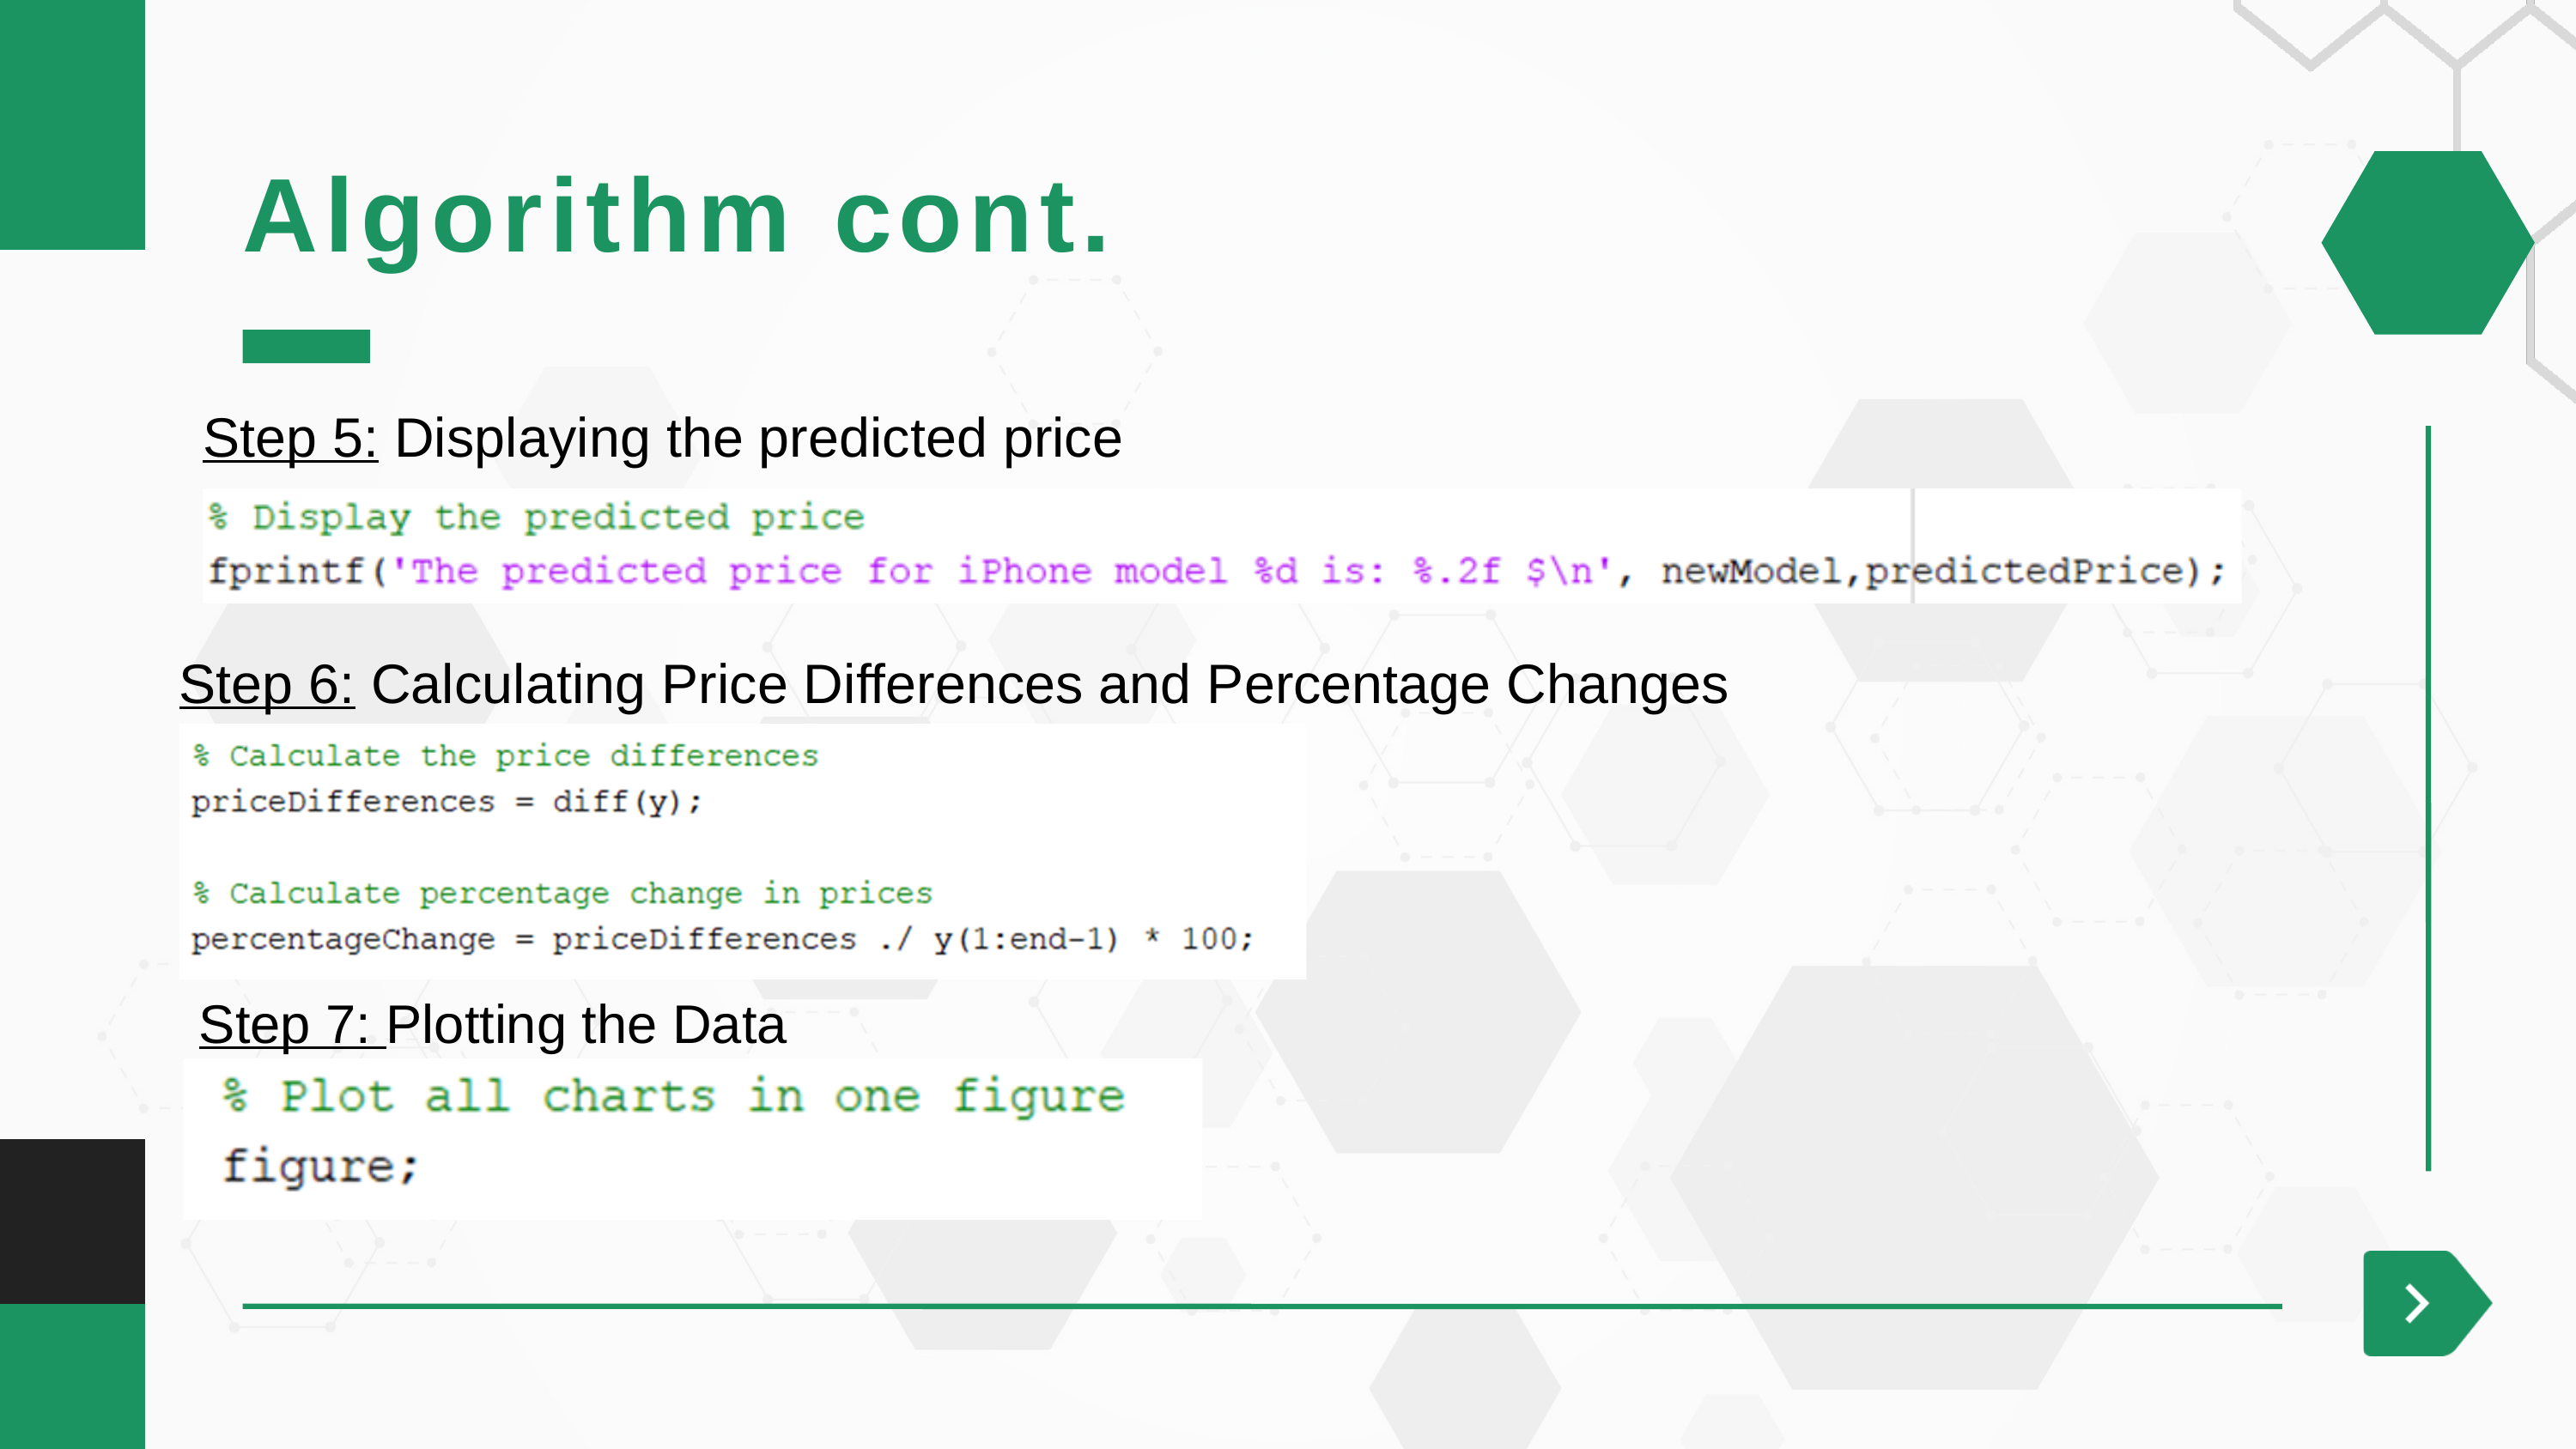

Algorithm cont.

Step 5: Displaying the predicted price

Step 6: Calculating Price Differences and Percentage Changes

Step 7: Plotting the Data